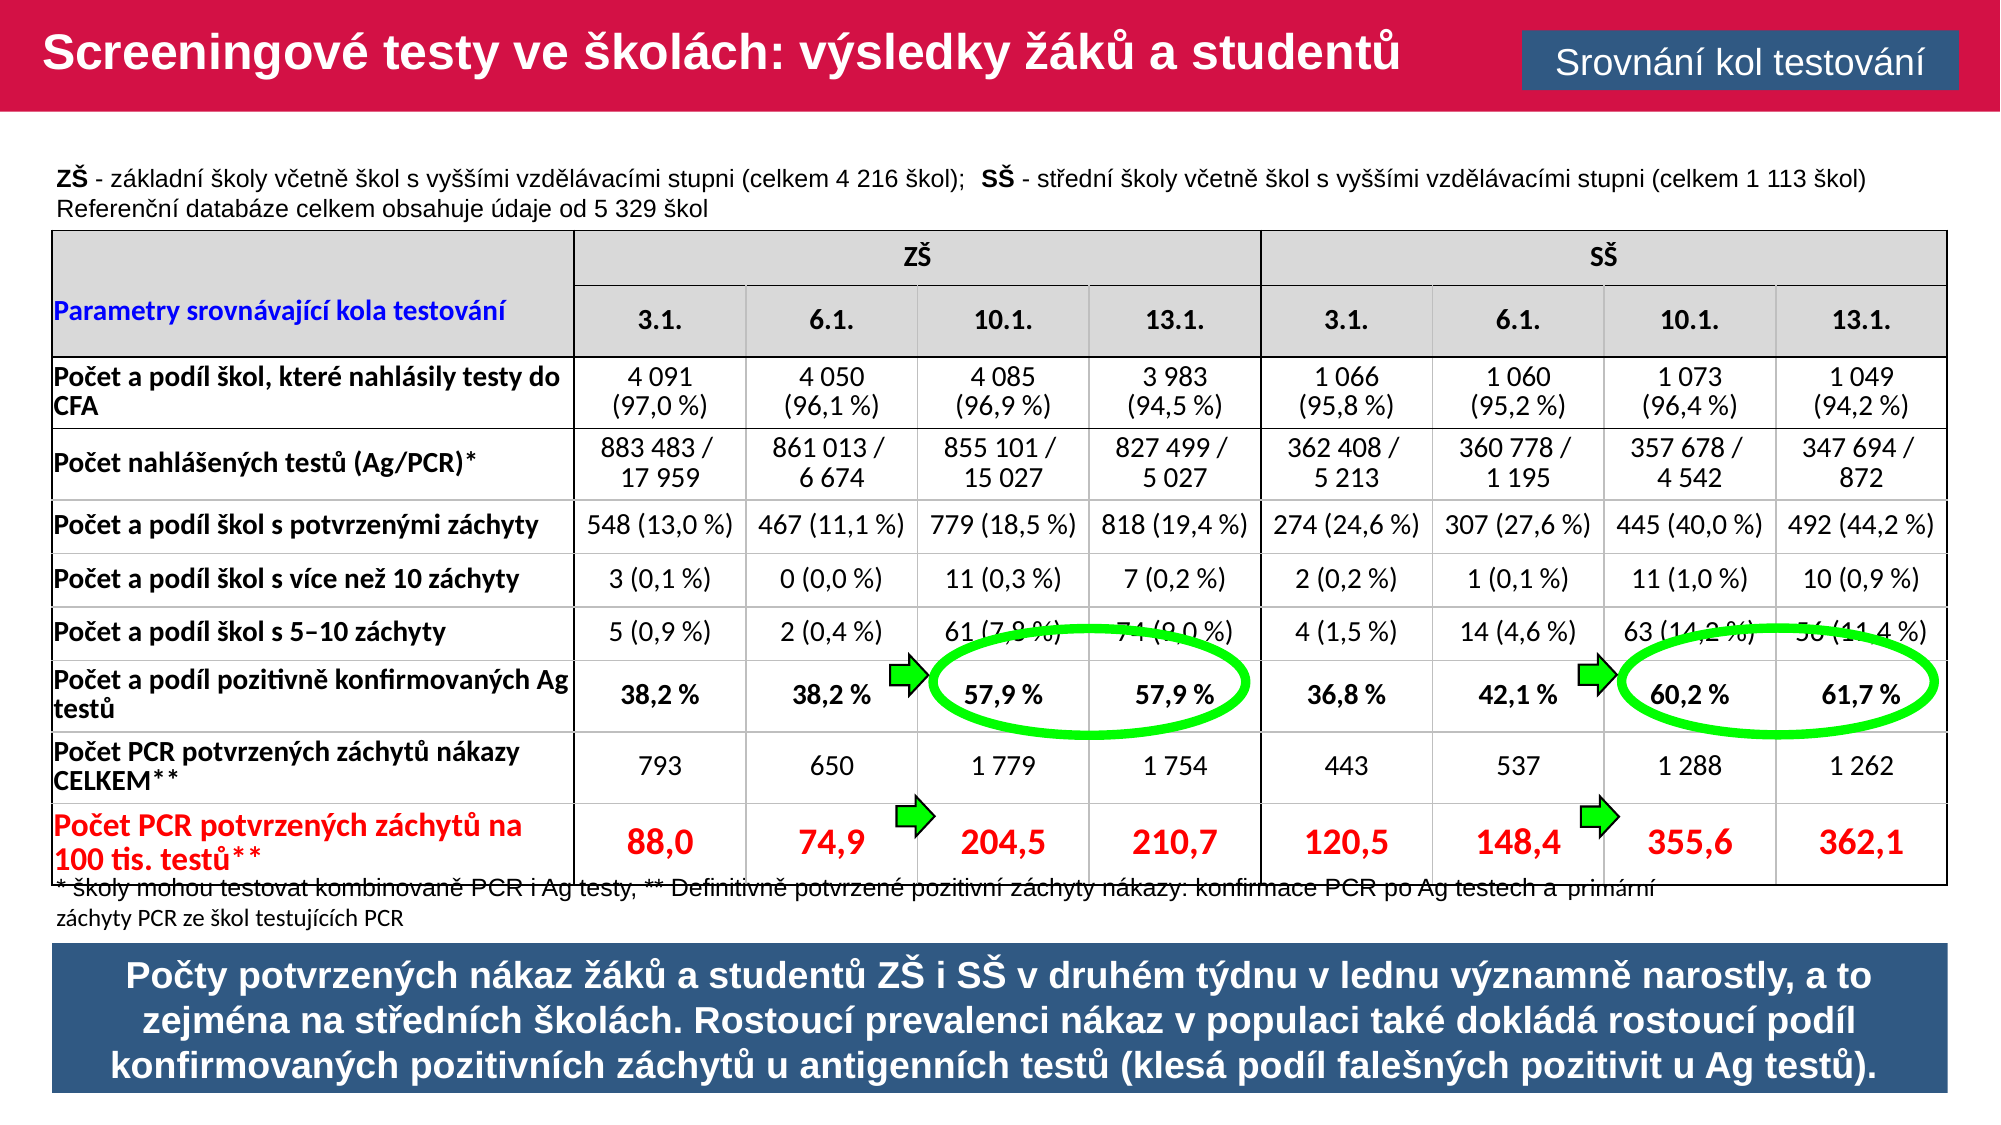

# Screeningové testy ve školách: výsledky žáků a studentů
Srovnání kol testování
ZŠ - základní školy včetně škol s vyššími vzdělávacími stupni (celkem 4 216 škol);  SŠ - střední školy včetně škol s vyššími vzdělávacími stupni (celkem 1 113 škol)
Referenční databáze celkem obsahuje údaje od 5 329 škol
| Parametry srovnávající kola testování | ZŠ |  |  |  | SŠ |  |  |  |
| --- | --- | --- | --- | --- | --- | --- | --- | --- |
|  | 3.1. | 6.1. | 10.1. | 13.1. | 3.1. | 6.1. | 10.1. | 13.1. |
| Počet a podíl škol, které nahlásily testy do CFA | 4 091 (97,0 %) | 4 050 (96,1 %) | 4 085 (96,9 %) | 3 983 (94,5 %) | 1 066 (95,8 %) | 1 060 (95,2 %) | 1 073 (96,4 %) | 1 049 (94,2 %) |
| Počet nahlášených testů (Ag/PCR)\* | 883 483 / 17 959 | 861 013 / 6 674 | 855 101 / 15 027 | 827 499 / 5 027 | 362 408 / 5 213 | 360 778 / 1 195 | 357 678 / 4 542 | 347 694 / 872 |
| Počet a podíl škol s potvrzenými záchyty | 548 (13,0 %) | 467 (11,1 %) | 779 (18,5 %) | 818 (19,4 %) | 274 (24,6 %) | 307 (27,6 %) | 445 (40,0 %) | 492 (44,2 %) |
| Počet a podíl škol s více než 10 záchyty | 3 (0,1 %) | 0 (0,0 %) | 11 (0,3 %) | 7 (0,2 %) | 2 (0,2 %) | 1 (0,1 %) | 11 (1,0 %) | 10 (0,9 %) |
| Počet a podíl škol s 5–10 záchyty | 5 (0,9 %) | 2 (0,4 %) | 61 (7,8 %) | 74 (9,0 %) | 4 (1,5 %) | 14 (4,6 %) | 63 (14,2 %) | 56 (11,4 %) |
| Počet a podíl pozitivně konfirmovaných Ag testů | 38,2 % | 38,2 % | 57,9 % | 57,9 % | 36,8 % | 42,1 % | 60,2 % | 61,7 % |
| Počet PCR potvrzených záchytů nákazy CELKEM\*\* | 793 | 650 | 1 779 | 1 754 | 443 | 537 | 1 288 | 1 262 |
| Počet PCR potvrzených záchytů na 100 tis. testů\*\* | 88,0 | 74,9 | 204,5 | 210,7 | 120,5 | 148,4 | 355,6 | 362,1 |

* školy mohou testovat kombinovaně PCR i Ag testy, ** Definitivně potvrzené pozitivní záchyty nákazy: konfirmace PCR po Ag testech a primární záchyty PCR ze škol testujících PCR
Počty potvrzených nákaz žáků a studentů ZŠ i SŠ v druhém týdnu v lednu významně narostly, a to zejména na středních školách. Rostoucí prevalenci nákaz v populaci také dokládá rostoucí podíl konfirmovaných pozitivních záchytů u antigenních testů (klesá podíl falešných pozitivit u Ag testů).